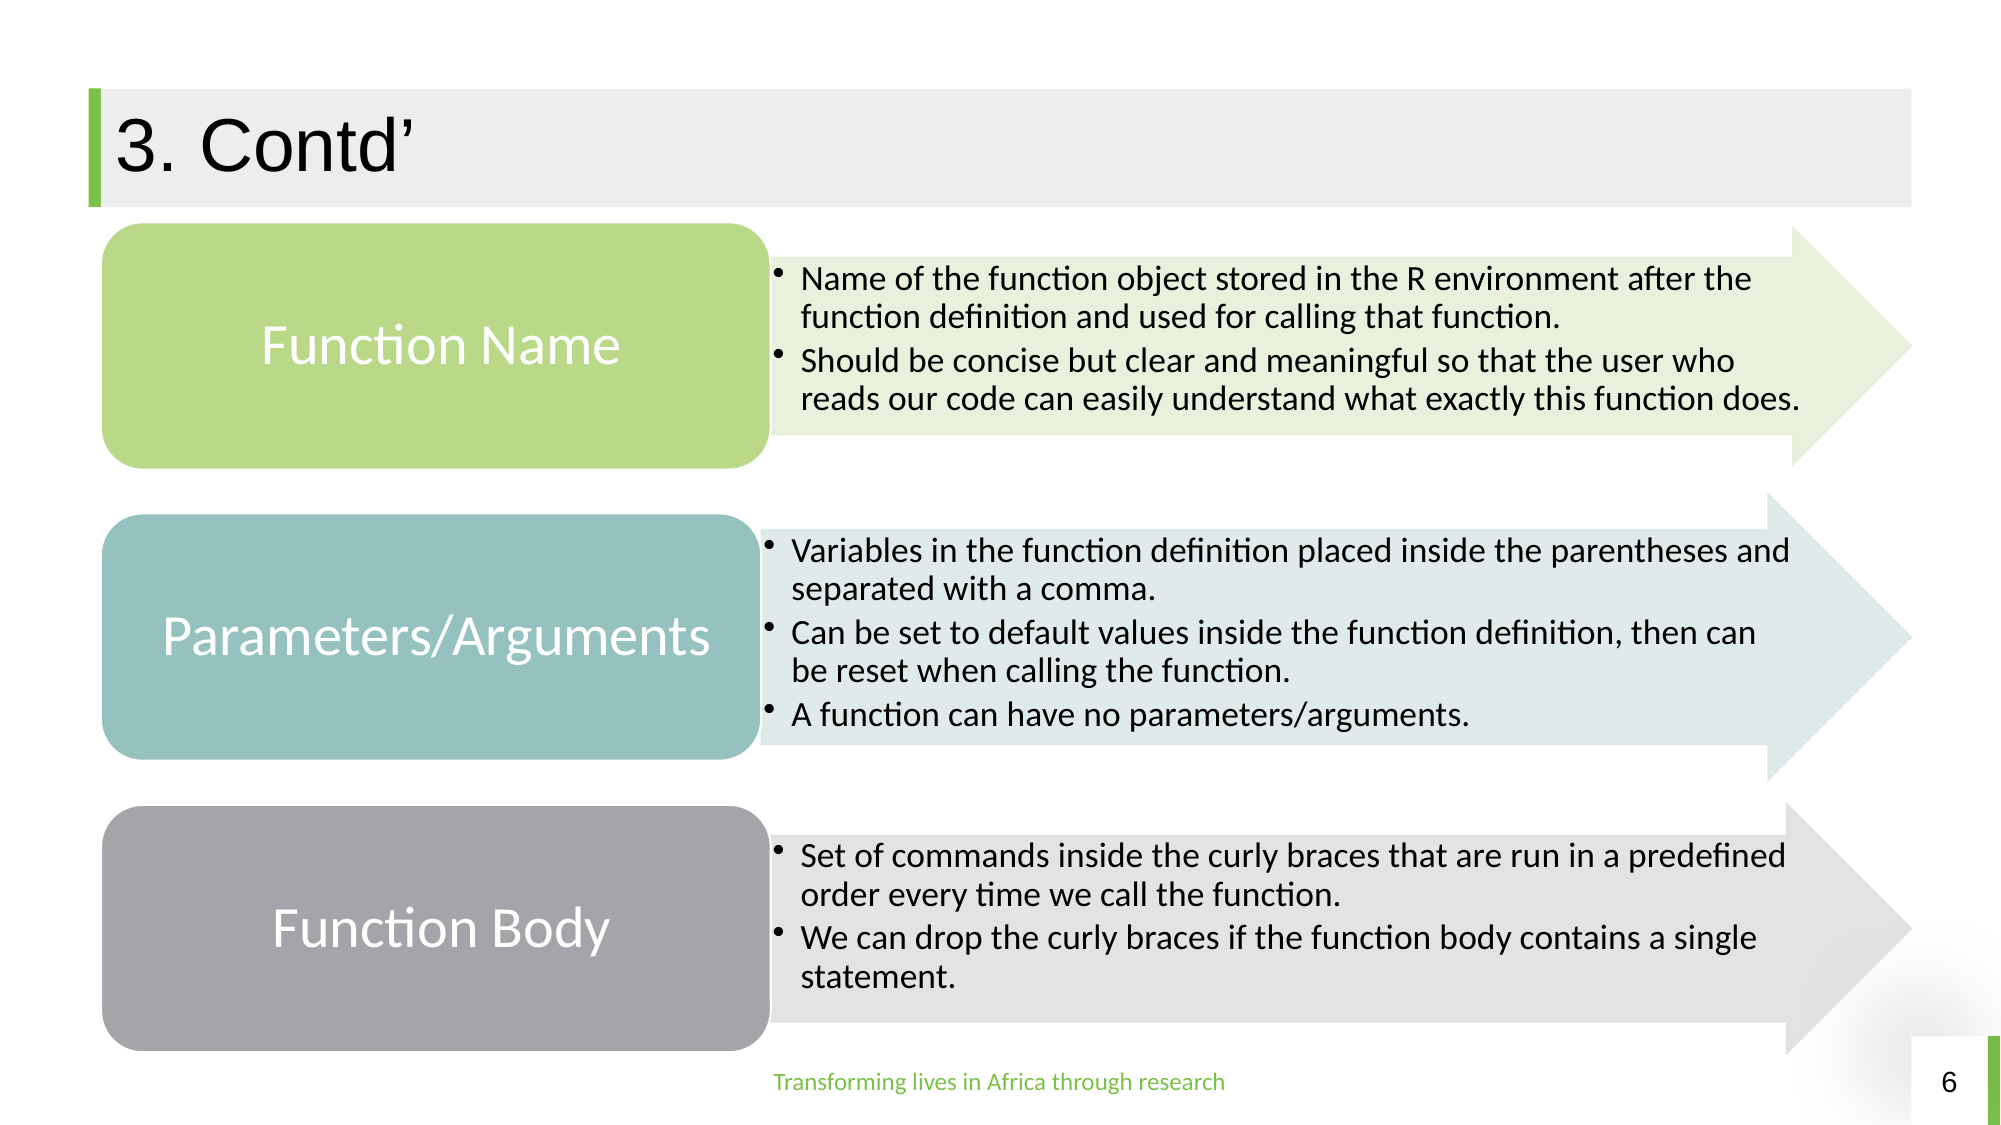

# 3. Contd’
Name of the function object stored in the R environment after the function definition and used for calling that function.
Should be concise but clear and meaningful so that the user who reads our code can easily understand what exactly this function does.
Function Name
Variables in the function definition placed inside the parentheses and separated with a comma.
Can be set to default values inside the function definition, then can be reset when calling the function.
A function can have no parameters/arguments.
Parameters/Arguments
Set of commands inside the curly braces that are run in a predefined order every time we call the function.
We can drop the curly braces if the function body contains a single statement.
Function Body
Transforming lives in Africa through research
6